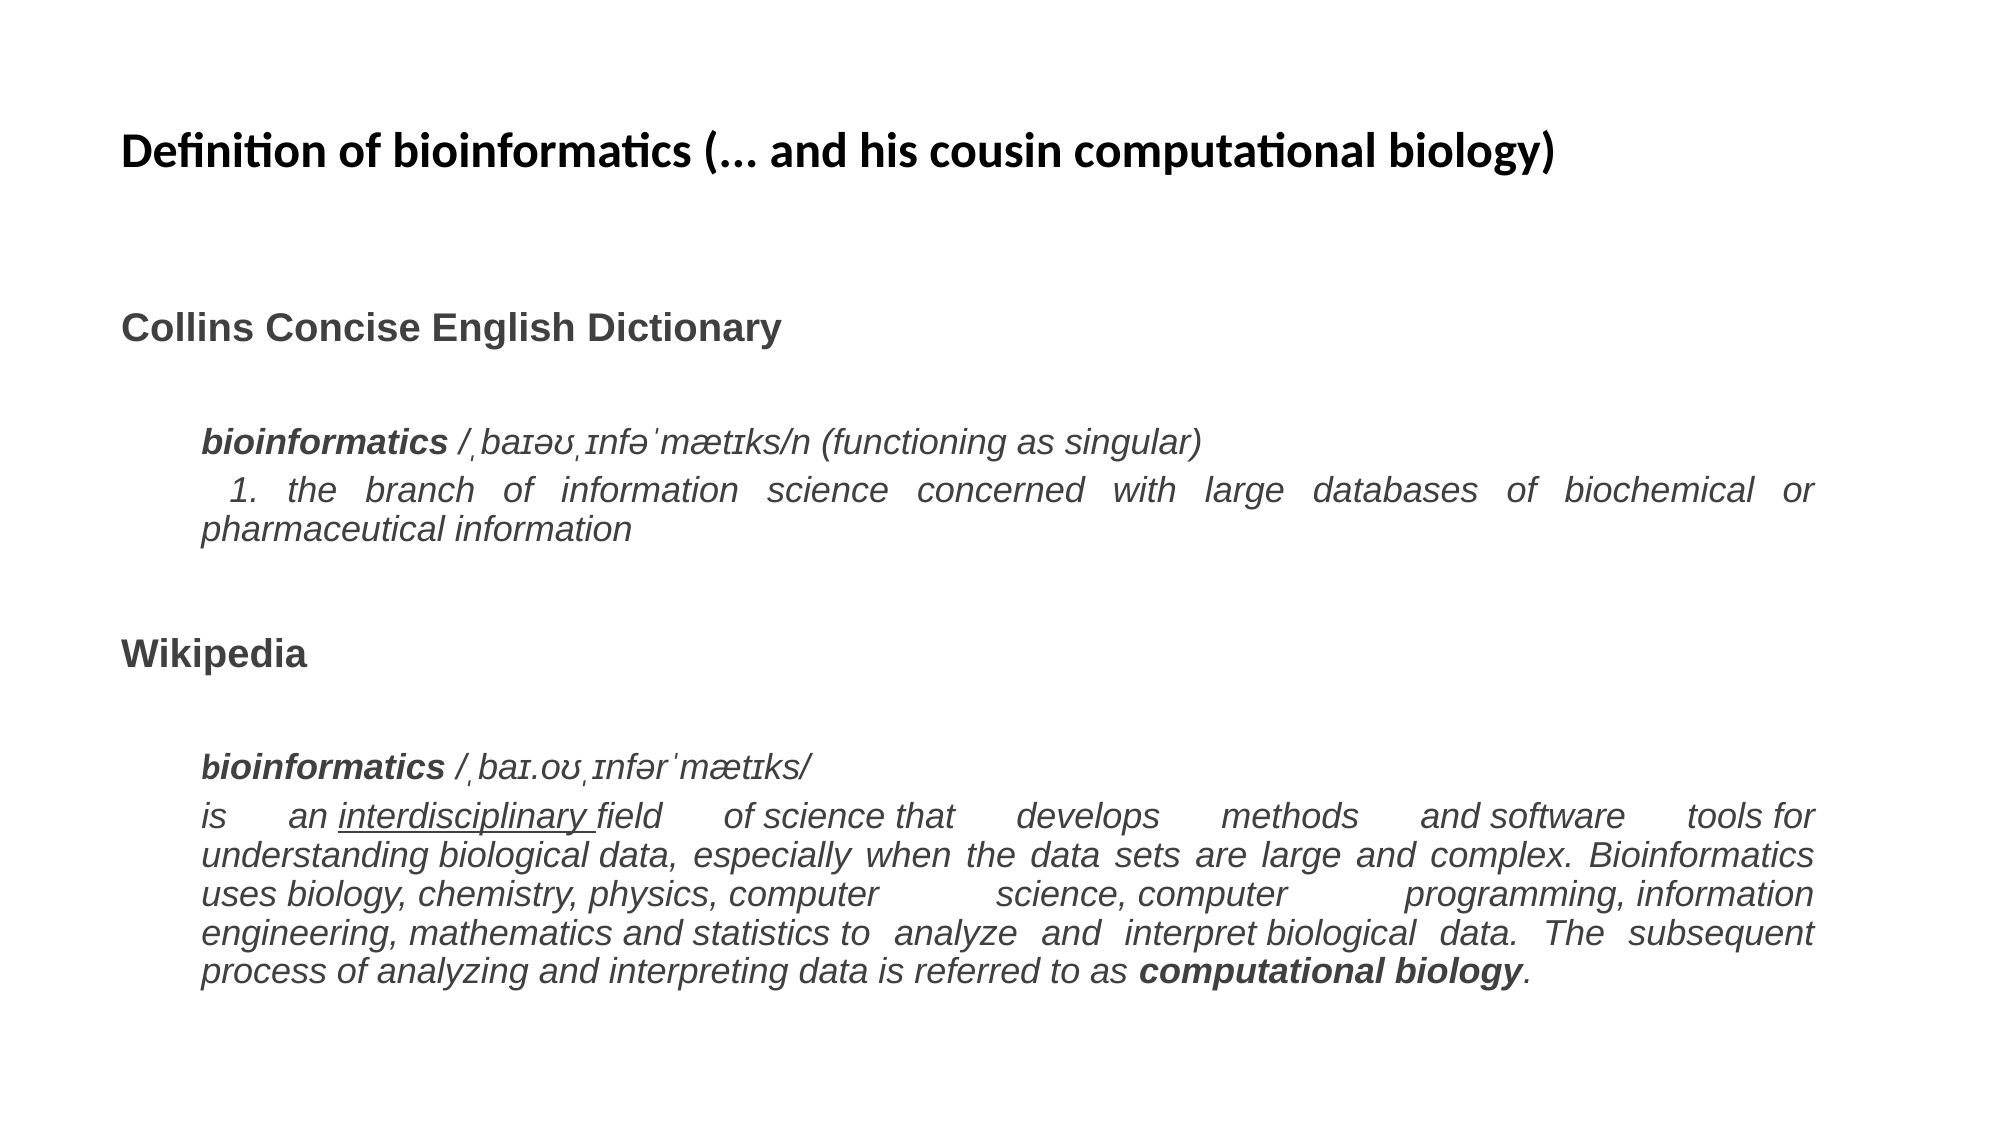

# Definition of bioinformatics (... and his cousin computational biology)
Collins Concise English Dictionary

bioinformatics /ˌbaɪəʊˌɪnfəˈmætɪks/n (functioning as singular)
 1. the branch of information science concerned with large databases of biochemical or pharmaceutical information

Wikipedia

bioinformatics /ˌbaɪ.oʊˌɪnfərˈmætɪks/
is an interdisciplinary field of science that develops methods and software tools for understanding biological data, especially when the data sets are large and complex. Bioinformatics uses biology, chemistry, physics, computer science, computer programming, information engineering, mathematics and statistics to analyze and interpret biological data. The subsequent process of analyzing and interpreting data is referred to as computational biology.